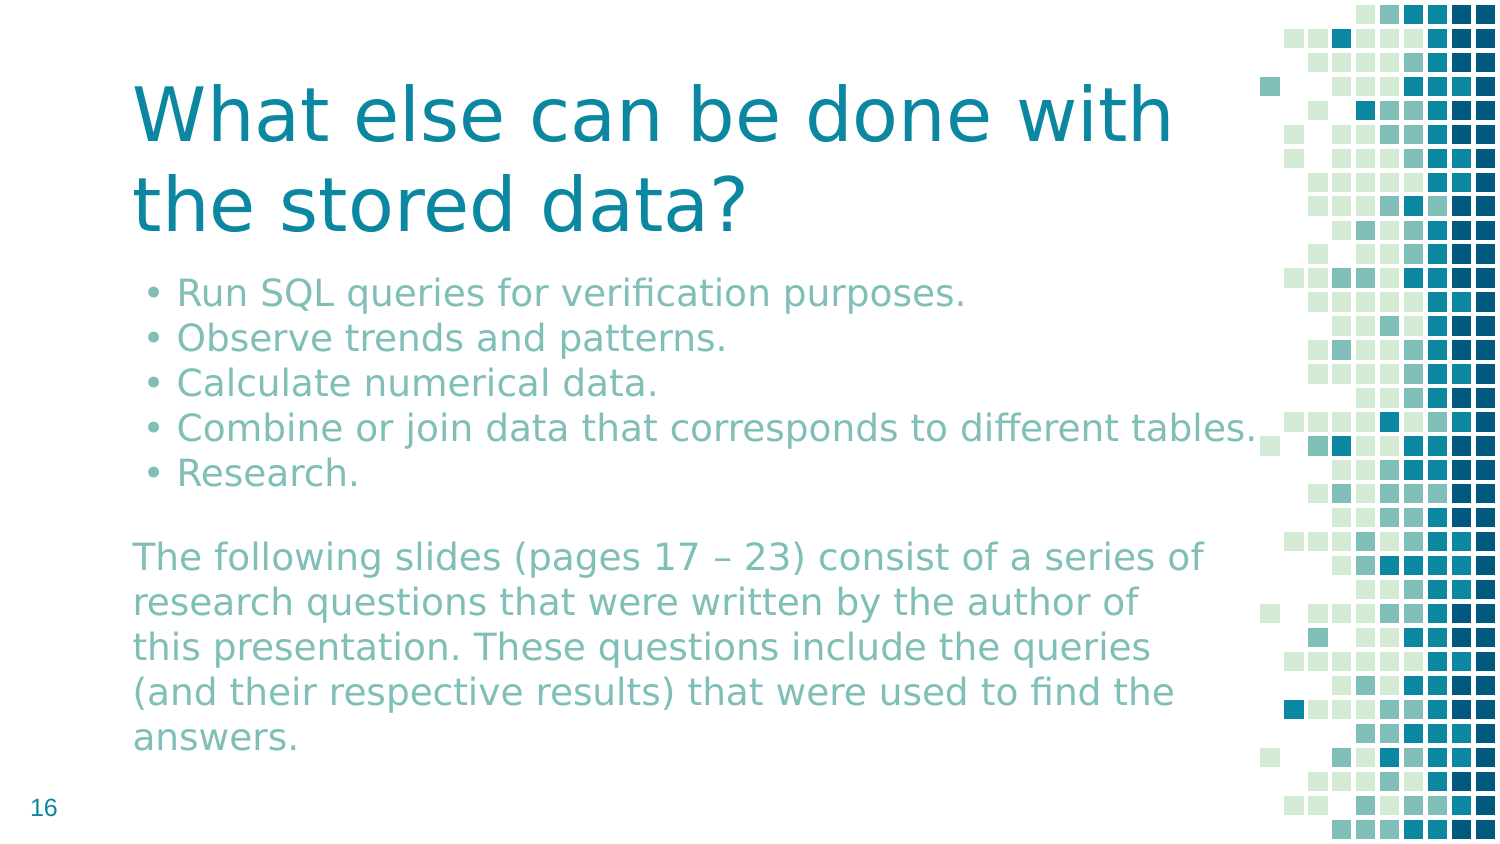

# What else can be done with the stored data?
• Run SQL queries for verification purposes.
• Observe trends and patterns.
• Calculate numerical data.
• Combine or join data that corresponds to different tables.
• Research.
The following slides (pages 17 – 23) consist of a series of research questions that were written by the author of this presentation. These questions include the queries (and their respective results) that were used to find the answers.
16